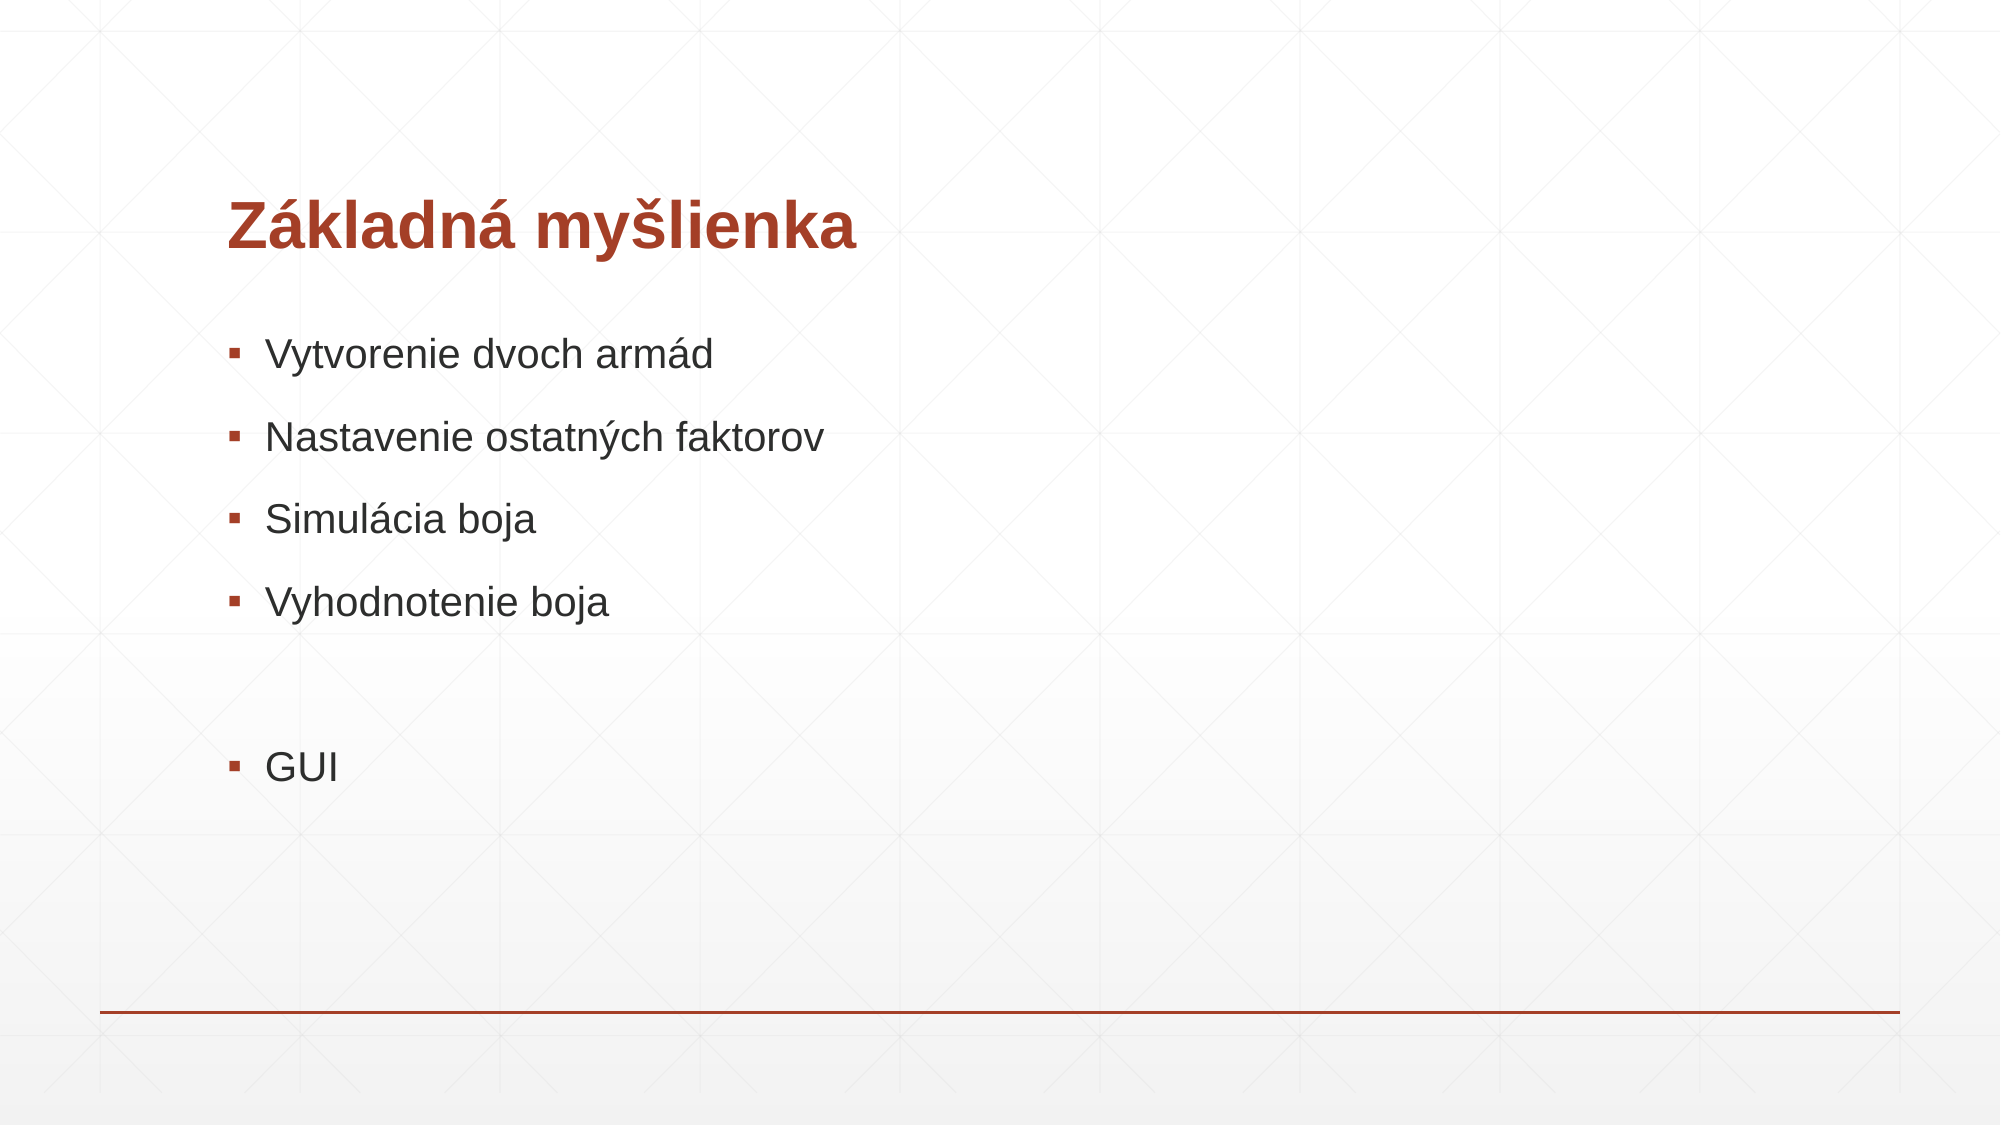

# Základná myšlienka
Vytvorenie dvoch armád
Nastavenie ostatných faktorov
Simulácia boja
Vyhodnotenie boja

GUI